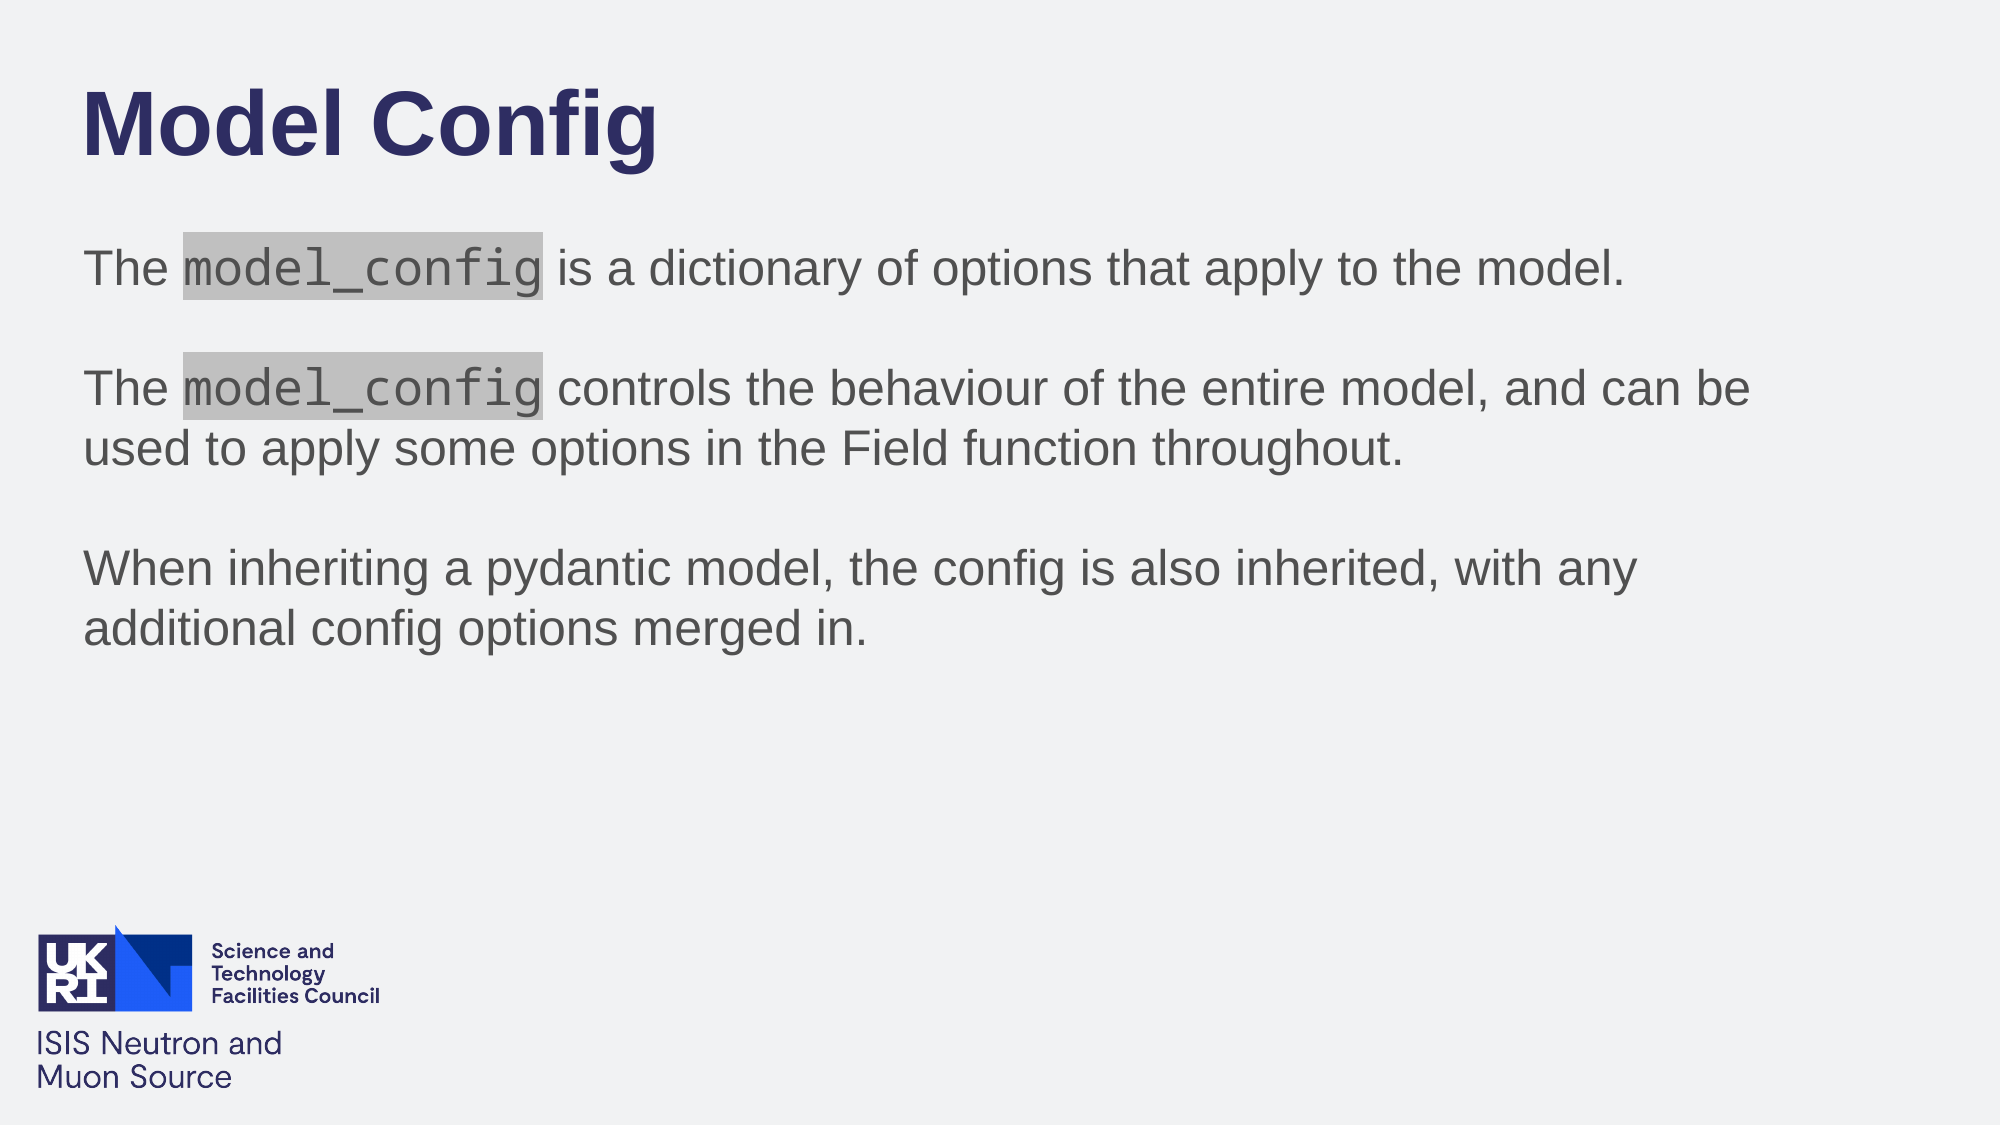

Model Config
The model_config is a dictionary of options that apply to the model.

The model_config controls the behaviour of the entire model, and can be used to apply some options in the Field function throughout.

When inheriting a pydantic model, the config is also inherited, with any additional config options merged in.